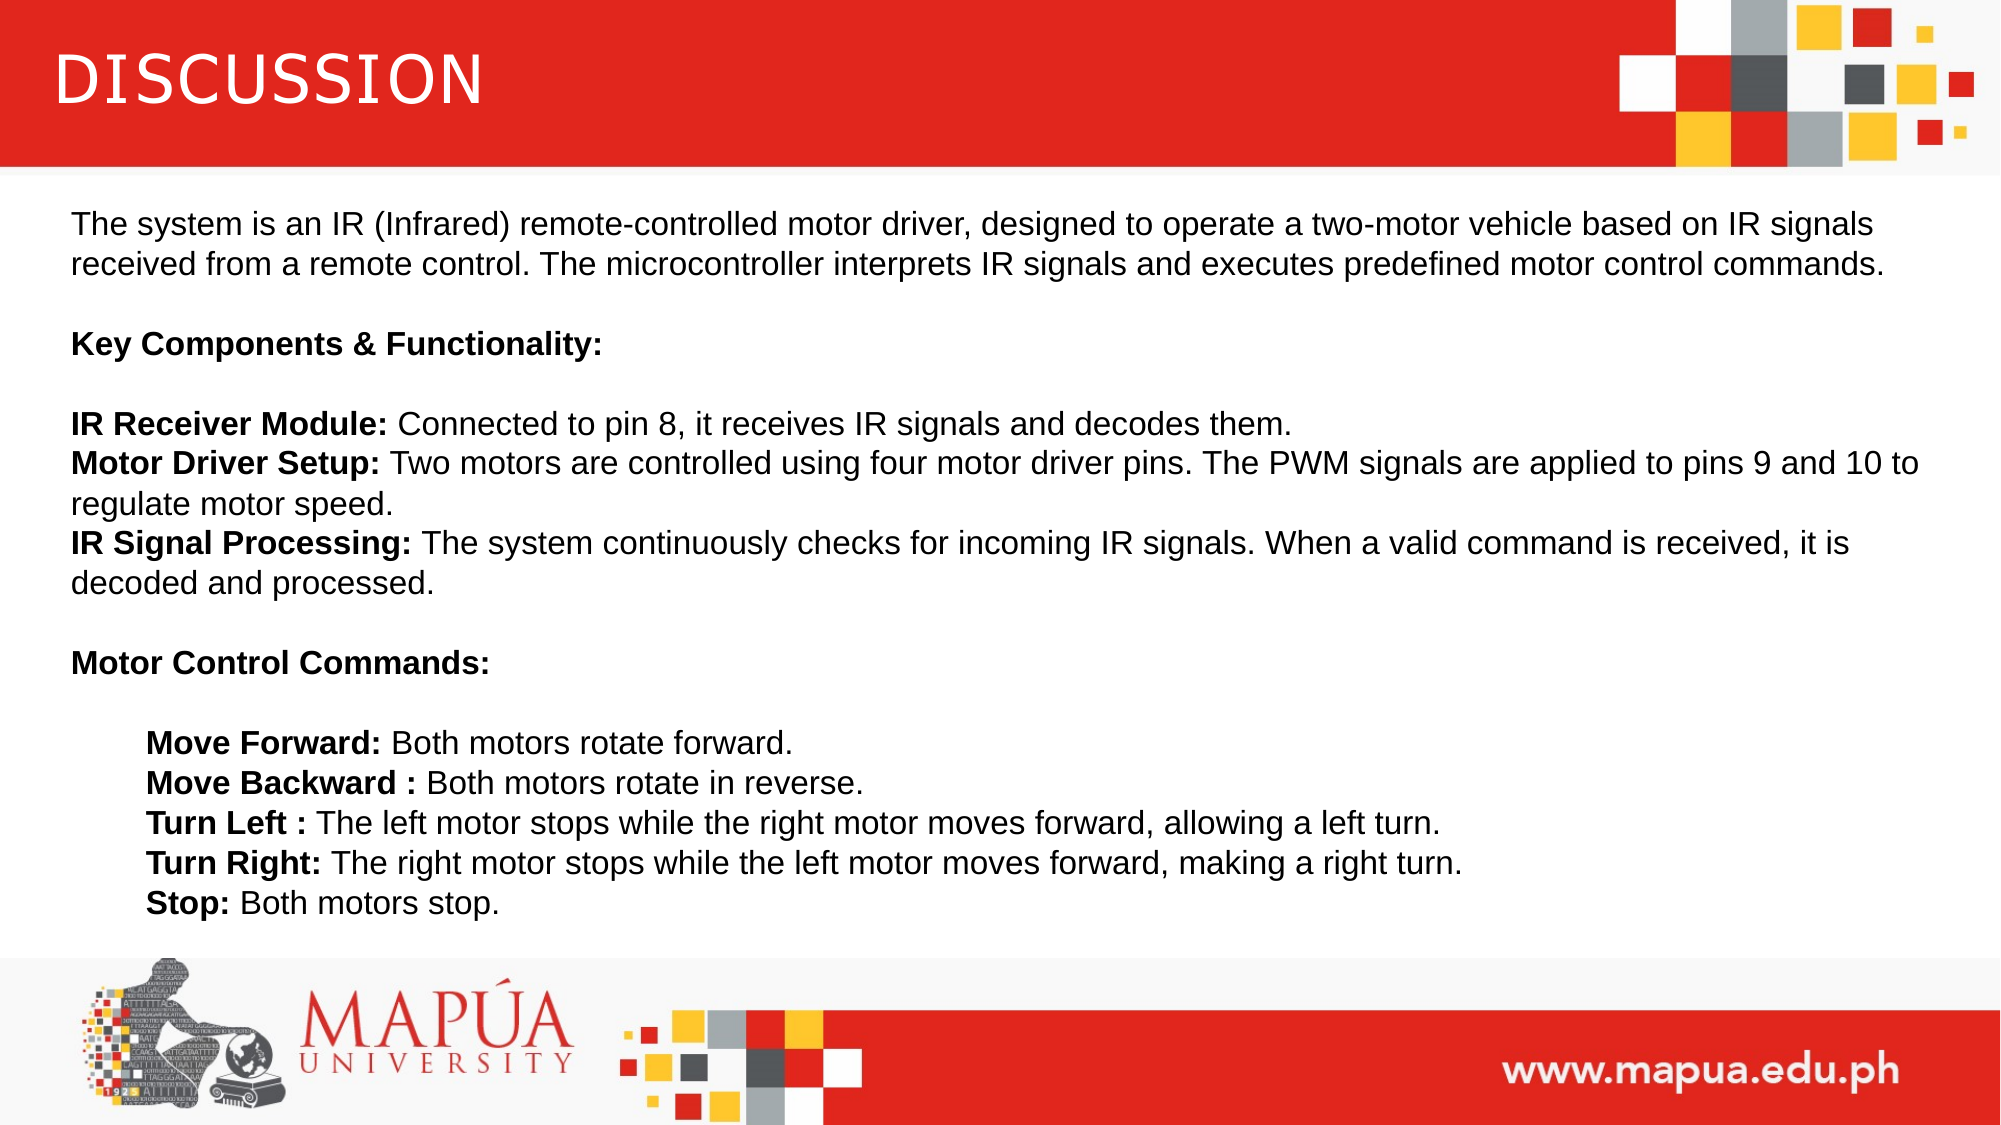

# DISCUSSION

The system is an IR (Infrared) remote-controlled motor driver, designed to operate a two-motor vehicle based on IR signals received from a remote control. The microcontroller interprets IR signals and executes predefined motor control commands.

Key Components & Functionality:

IR Receiver Module: Connected to pin 8, it receives IR signals and decodes them.
Motor Driver Setup: Two motors are controlled using four motor driver pins. The PWM signals are applied to pins 9 and 10 to regulate motor speed.
IR Signal Processing: The system continuously checks for incoming IR signals. When a valid command is received, it is decoded and processed.

Motor Control Commands:

Move Forward: Both motors rotate forward.
Move Backward : Both motors rotate in reverse.
Turn Left : The left motor stops while the right motor moves forward, allowing a left turn.
Turn Right: The right motor stops while the left motor moves forward, making a right turn.
Stop: Both motors stop.